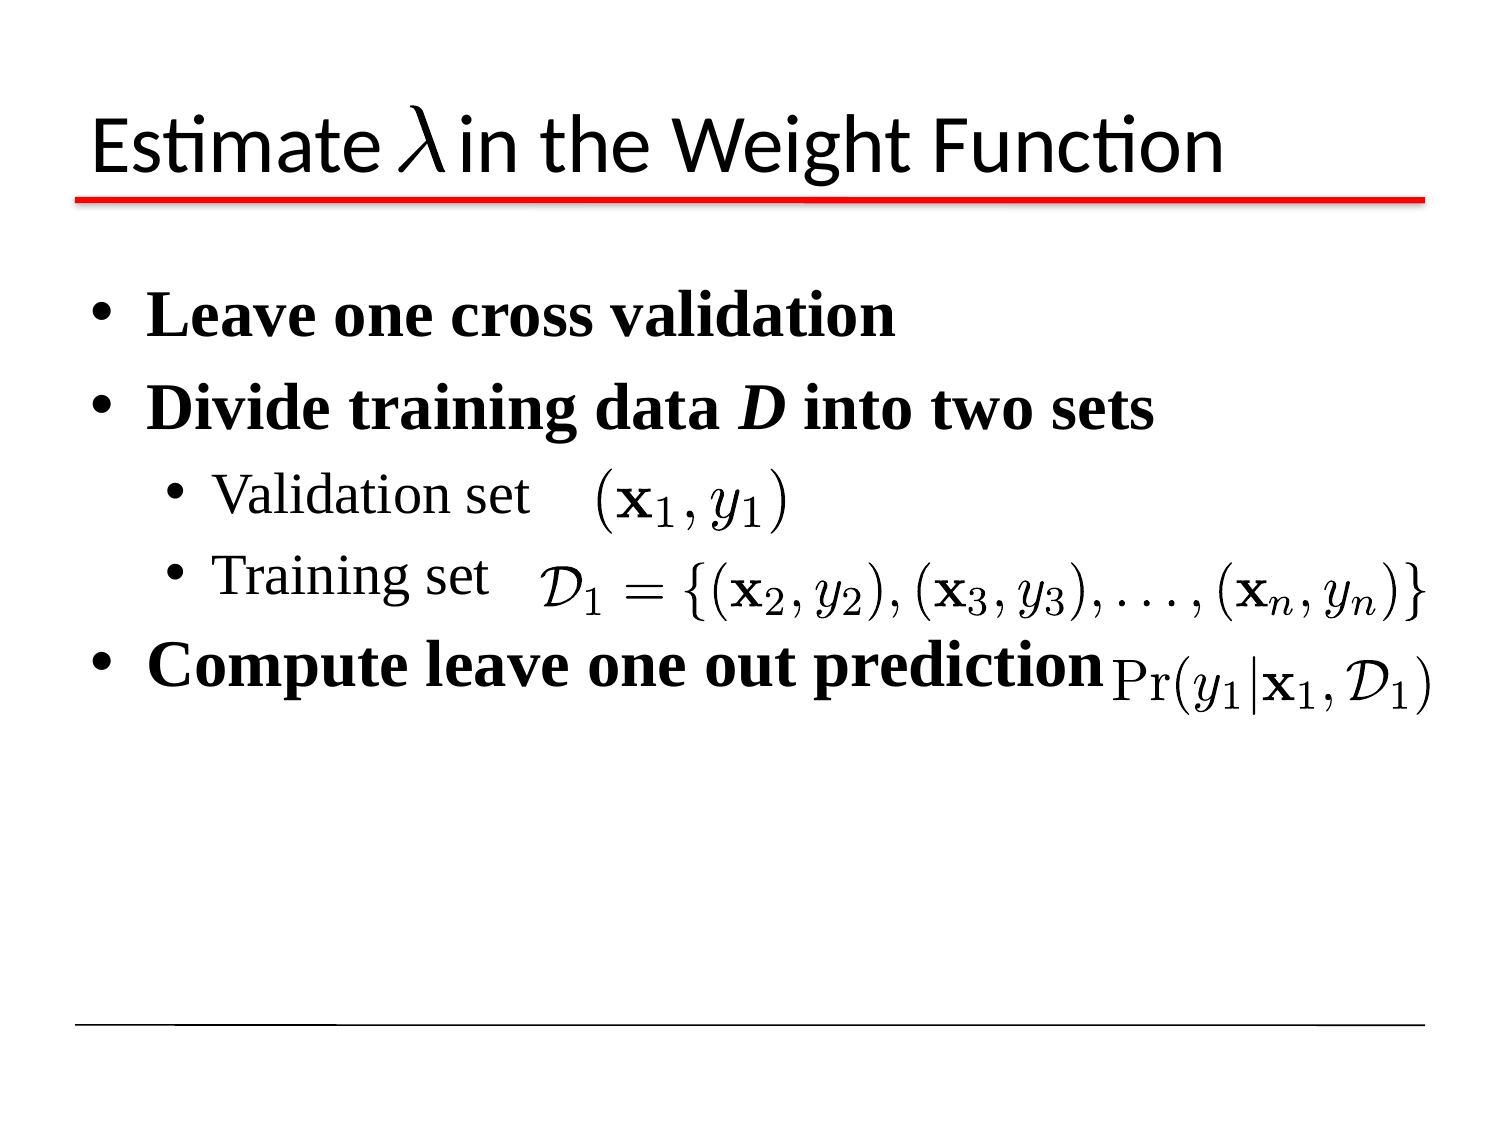

# Estimate    in the Weight Function

Leave one cross validation
Divide training data D into two sets
Validation set
Training set
Compute leave one out prediction